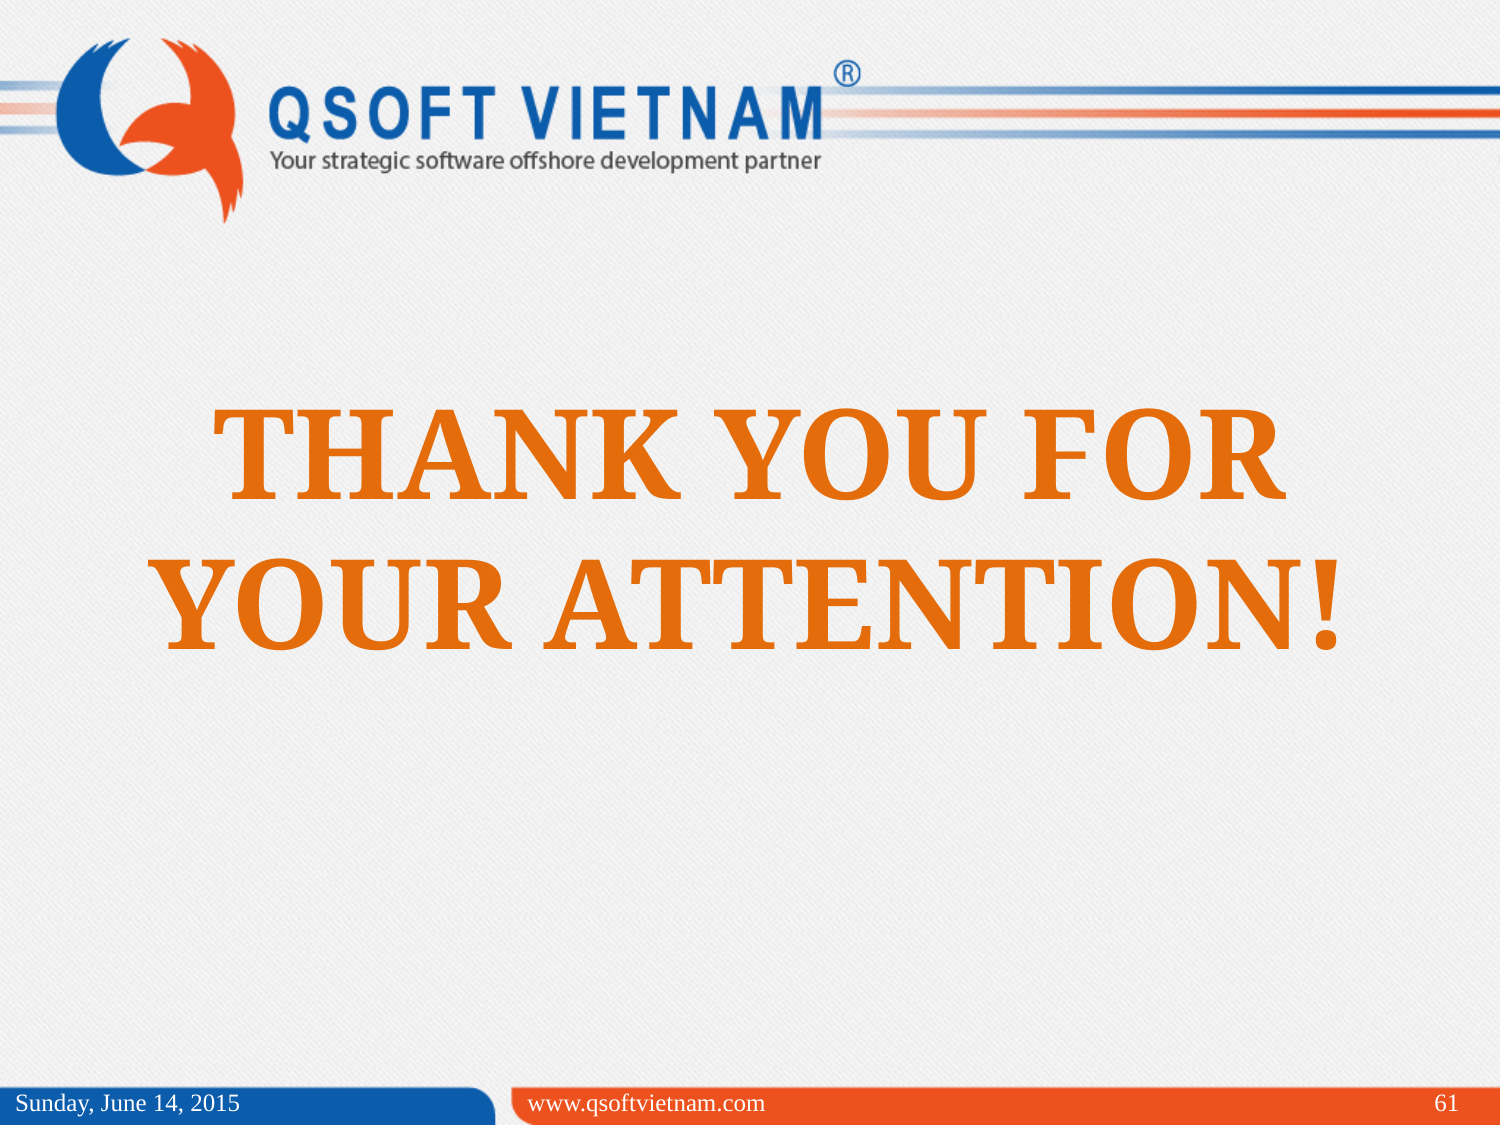

# THANK YOU FOR YOUR ATTENTION!
Sunday, June 14, 2015
www.qsoftvietnam.com
61